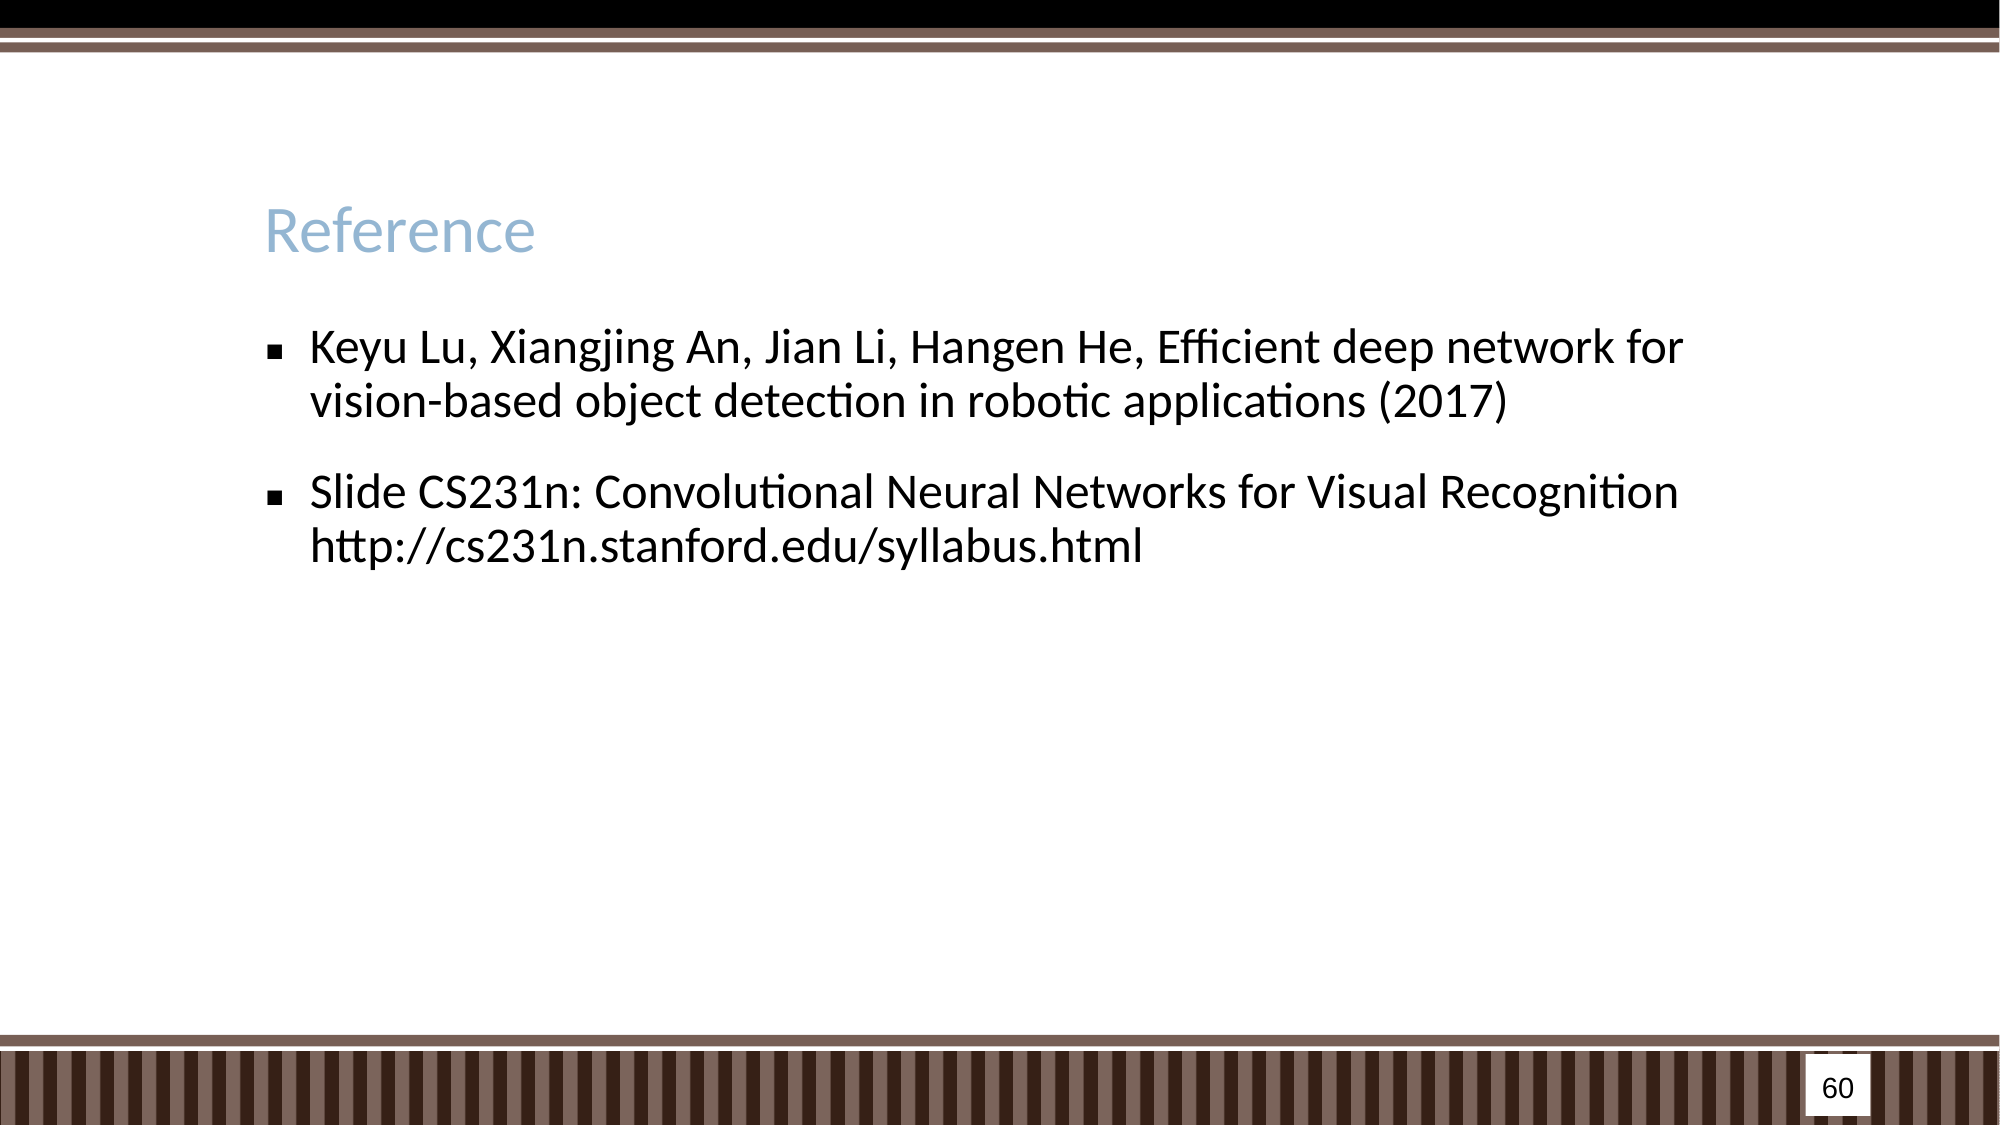

# Reference
Keyu Lu, Xiangjing An, Jian Li, Hangen He, Efficient deep network for vision-based object detection in robotic applications (2017)
Slide CS231n: Convolutional Neural Networks for Visual Recognition http://cs231n.stanford.edu/syllabus.html
60